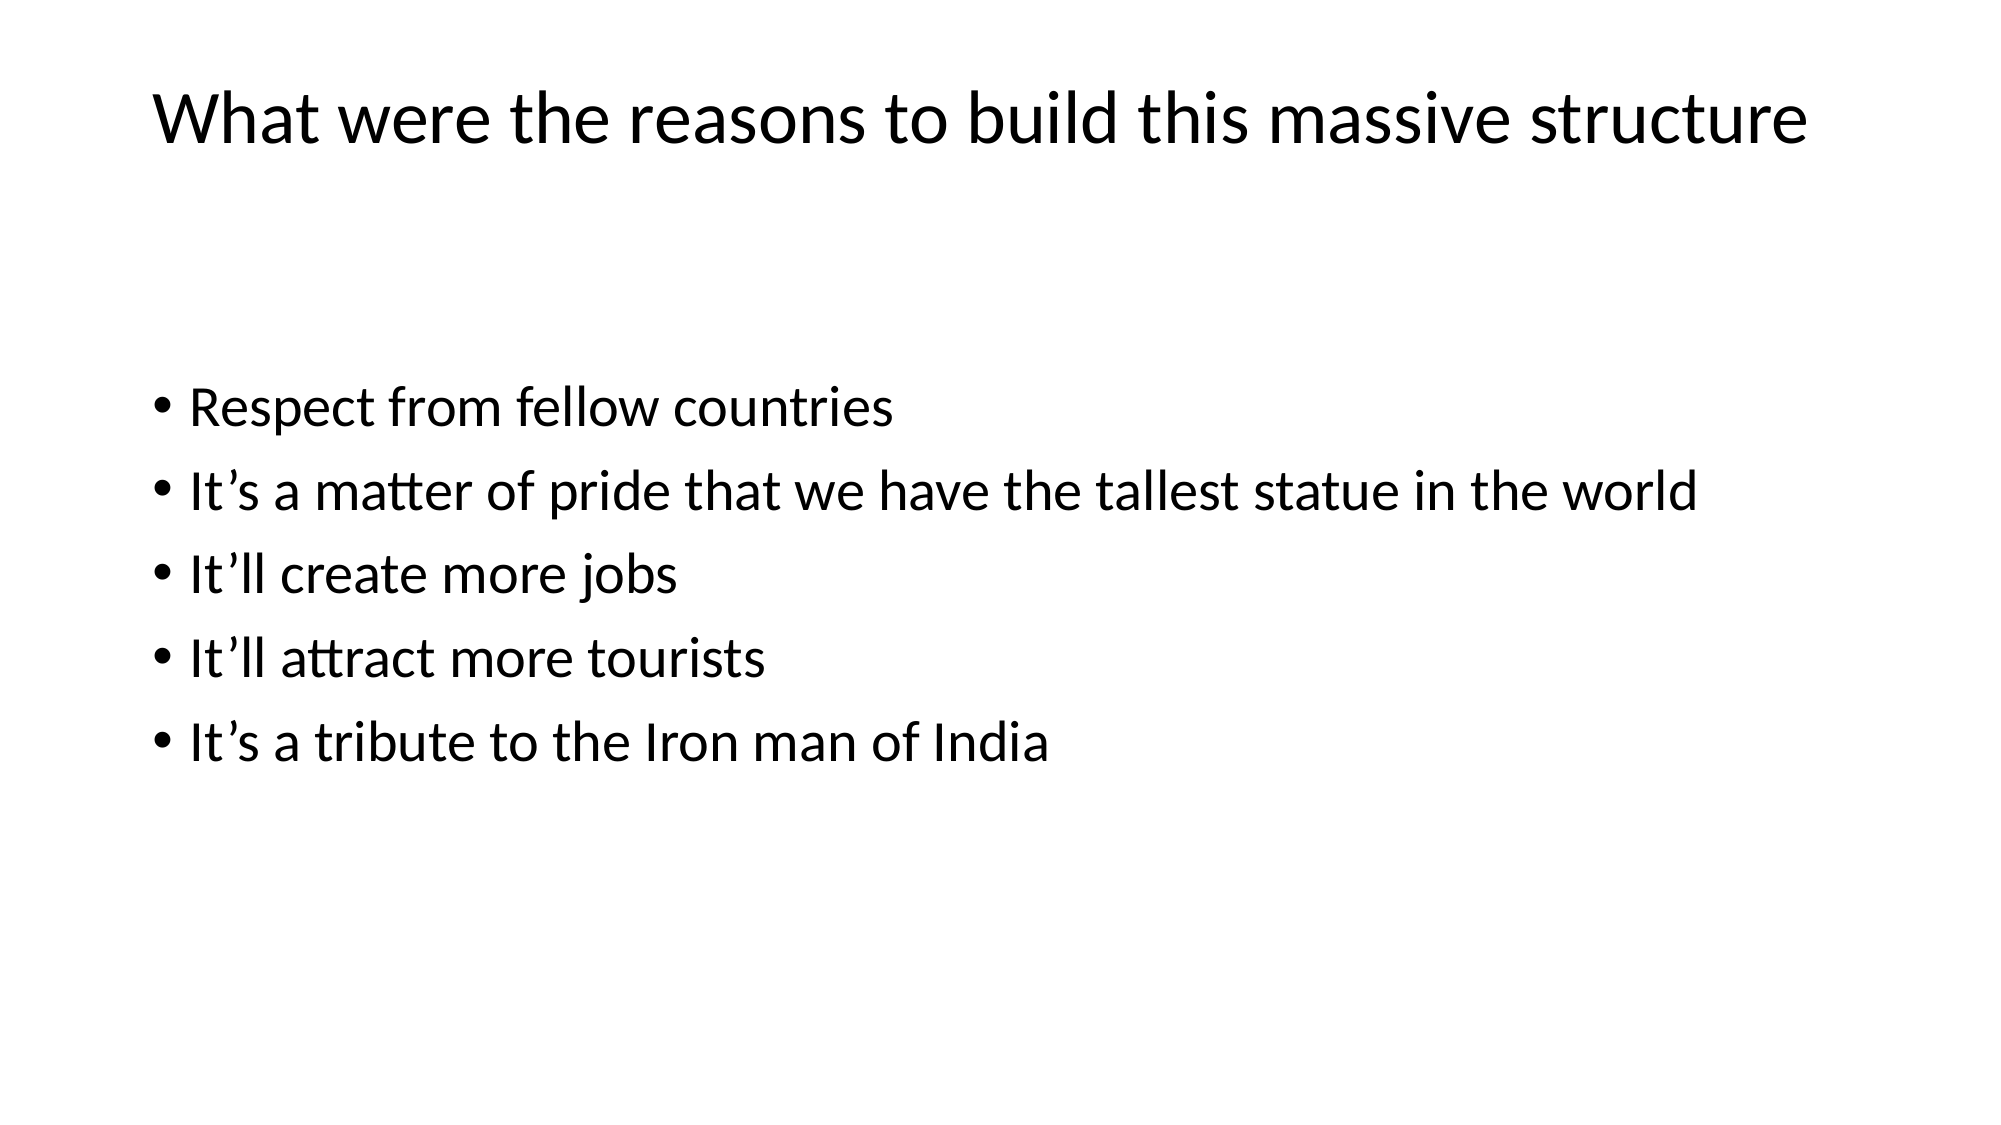

# What were the reasons to build this massive structure
Respect from fellow countries
It’s a matter of pride that we have the tallest statue in the world
It’ll create more jobs
It’ll attract more tourists
It’s a tribute to the Iron man of India